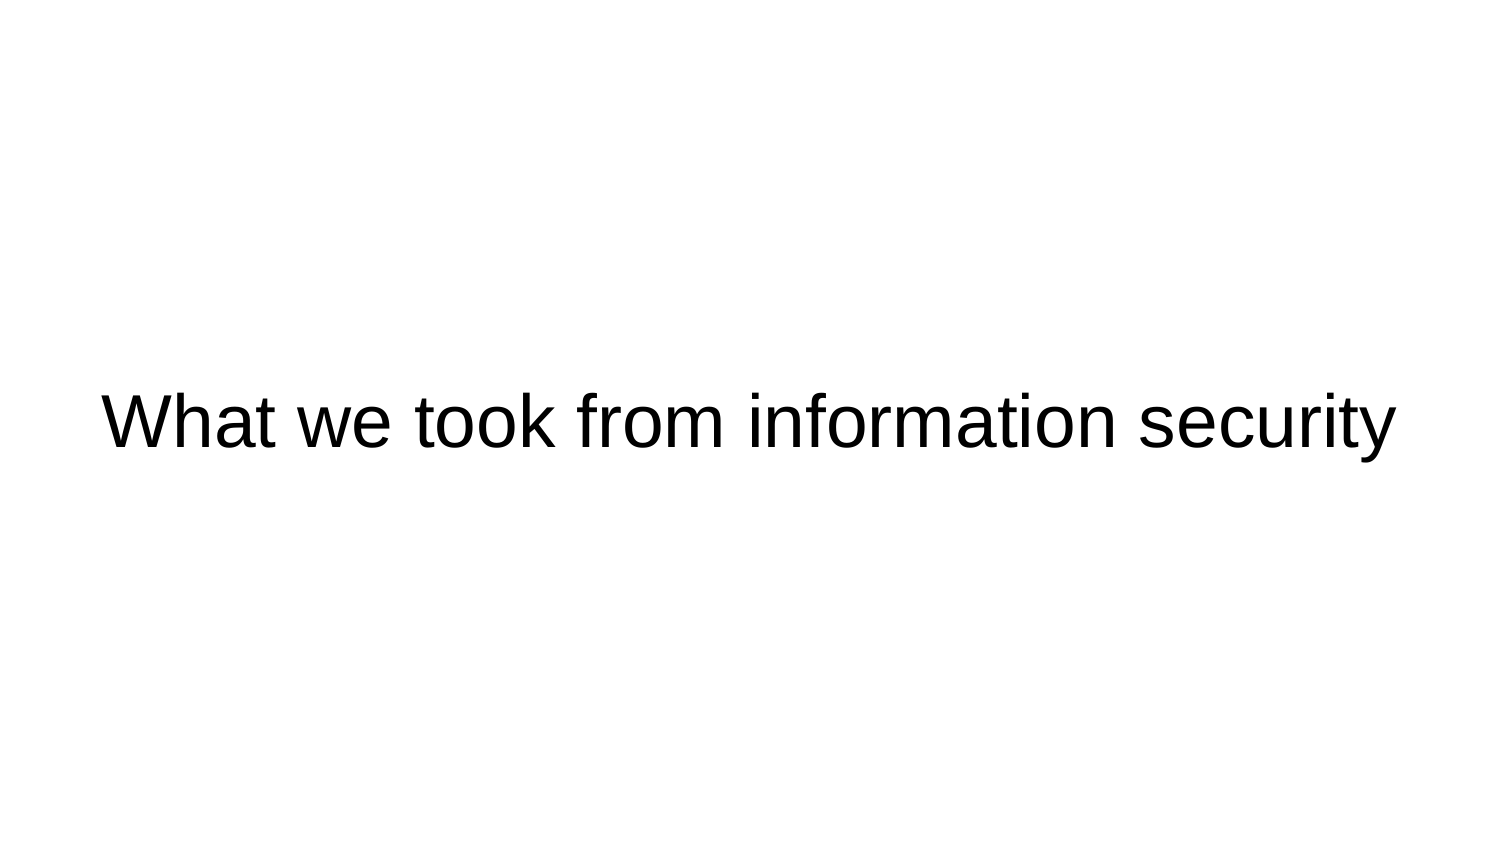

# What we took from information security